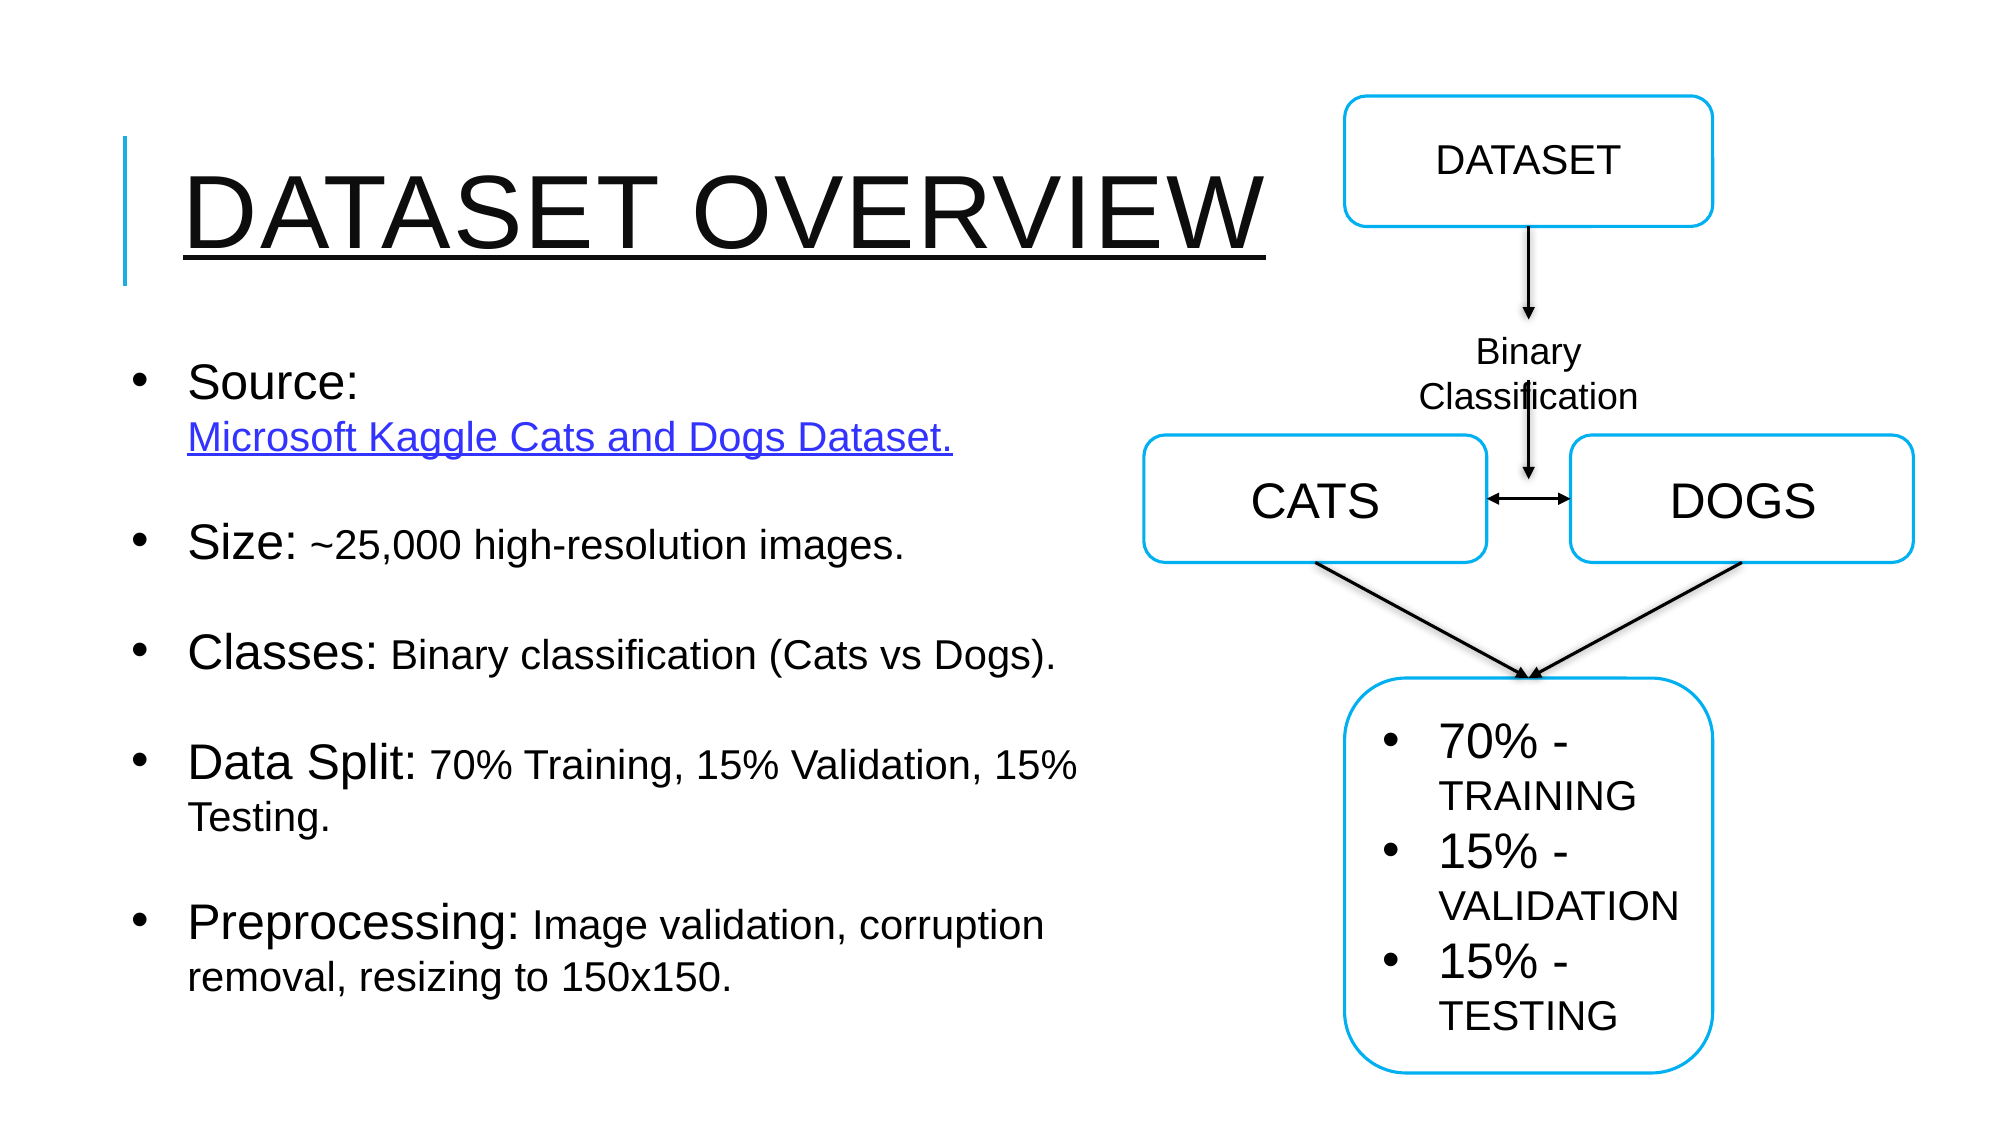

# DATASET OVERVIEW
DATASET
Binary Classification
Source: Microsoft Kaggle Cats and Dogs Dataset.

Size: ~25,000 high-resolution images.

Classes: Binary classification (Cats vs Dogs).

Data Split: 70% Training, 15% Validation, 15% Testing.

Preprocessing: Image validation, corruption removal, resizing to 150x150.

CATS
DOGS

70% - TRAINING
15% - VALIDATION
15% - TESTING